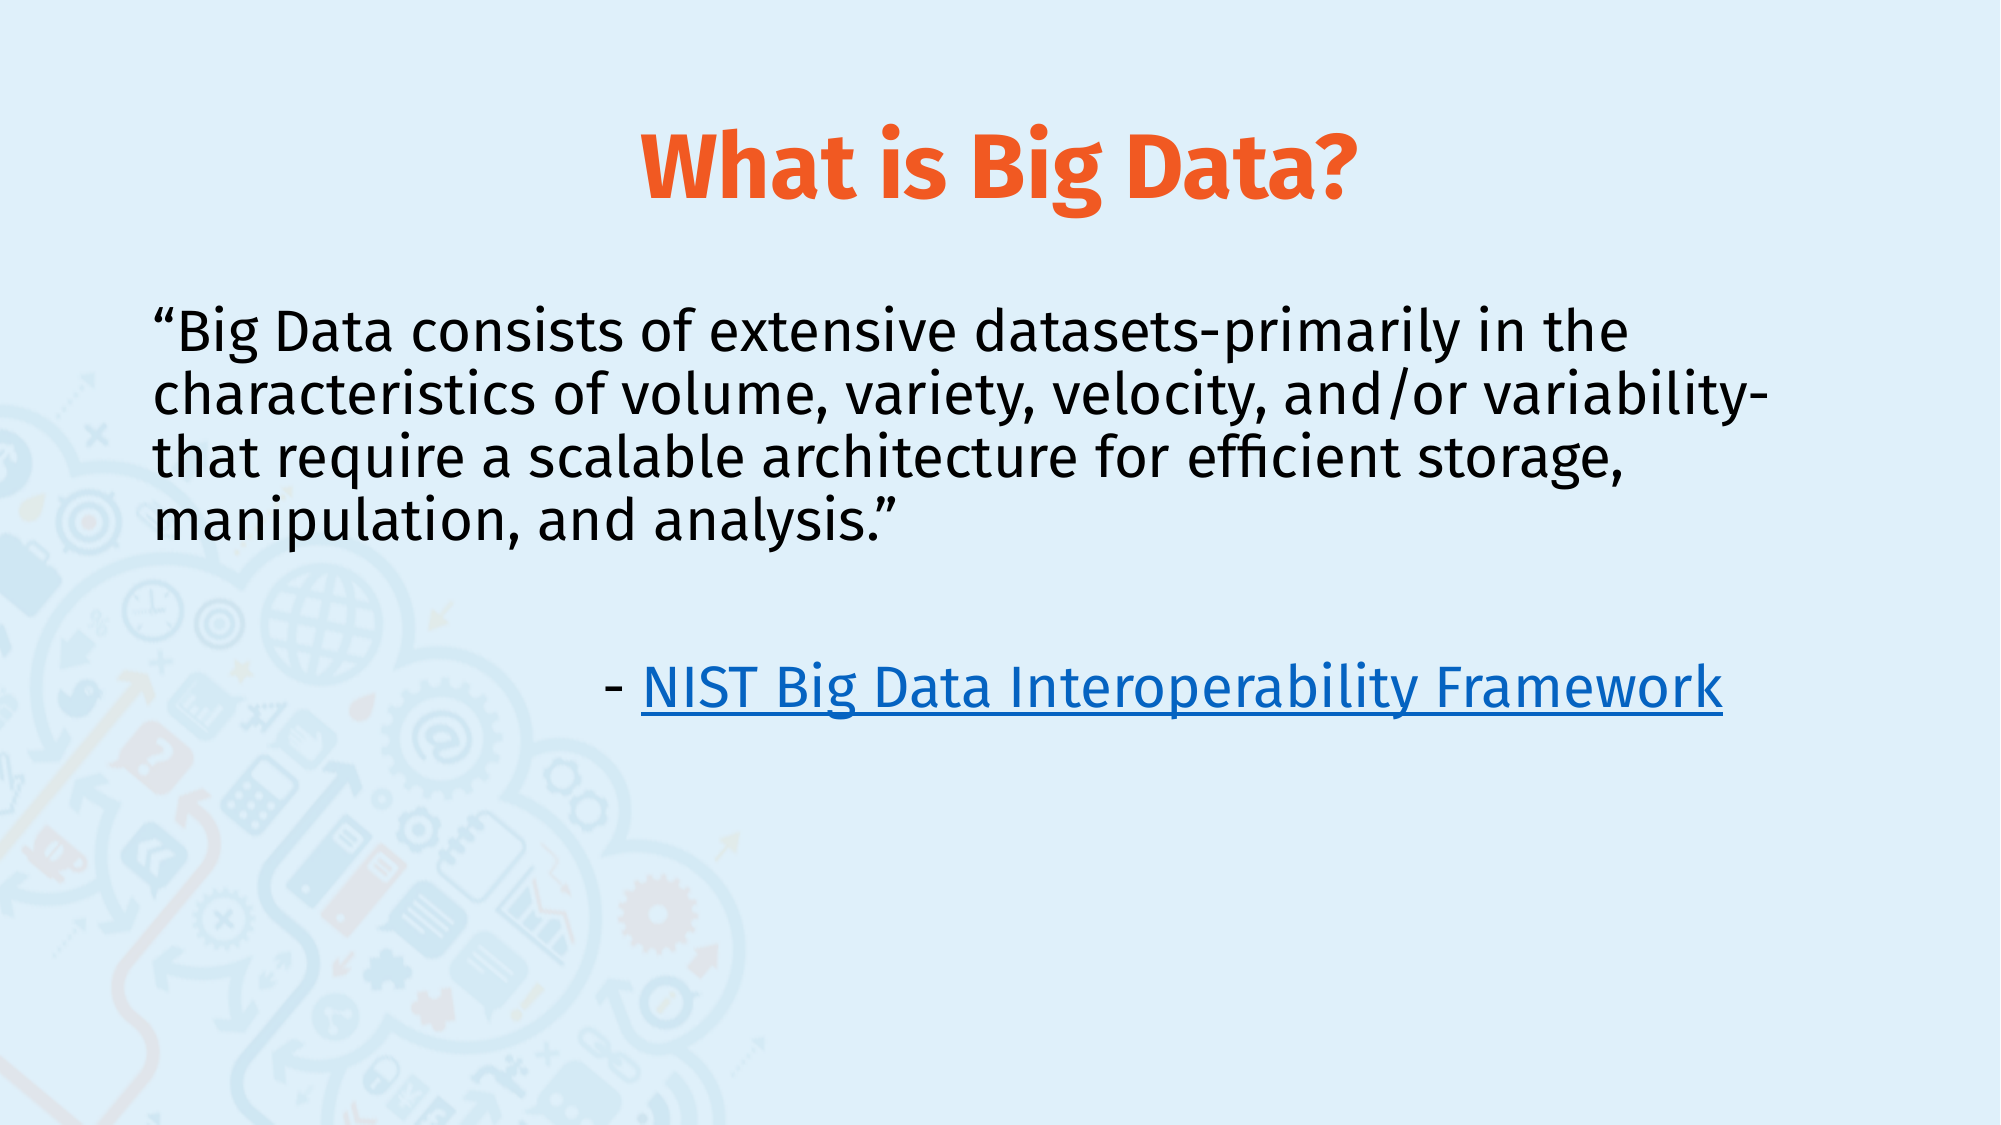

# What is Big Data?
“Big Data consists of extensive datasets-primarily in the characteristics of volume, variety, velocity, and/or variability-that require a scalable architecture for efficient storage, manipulation, and analysis.”

			- NIST Big Data Interoperability Framework